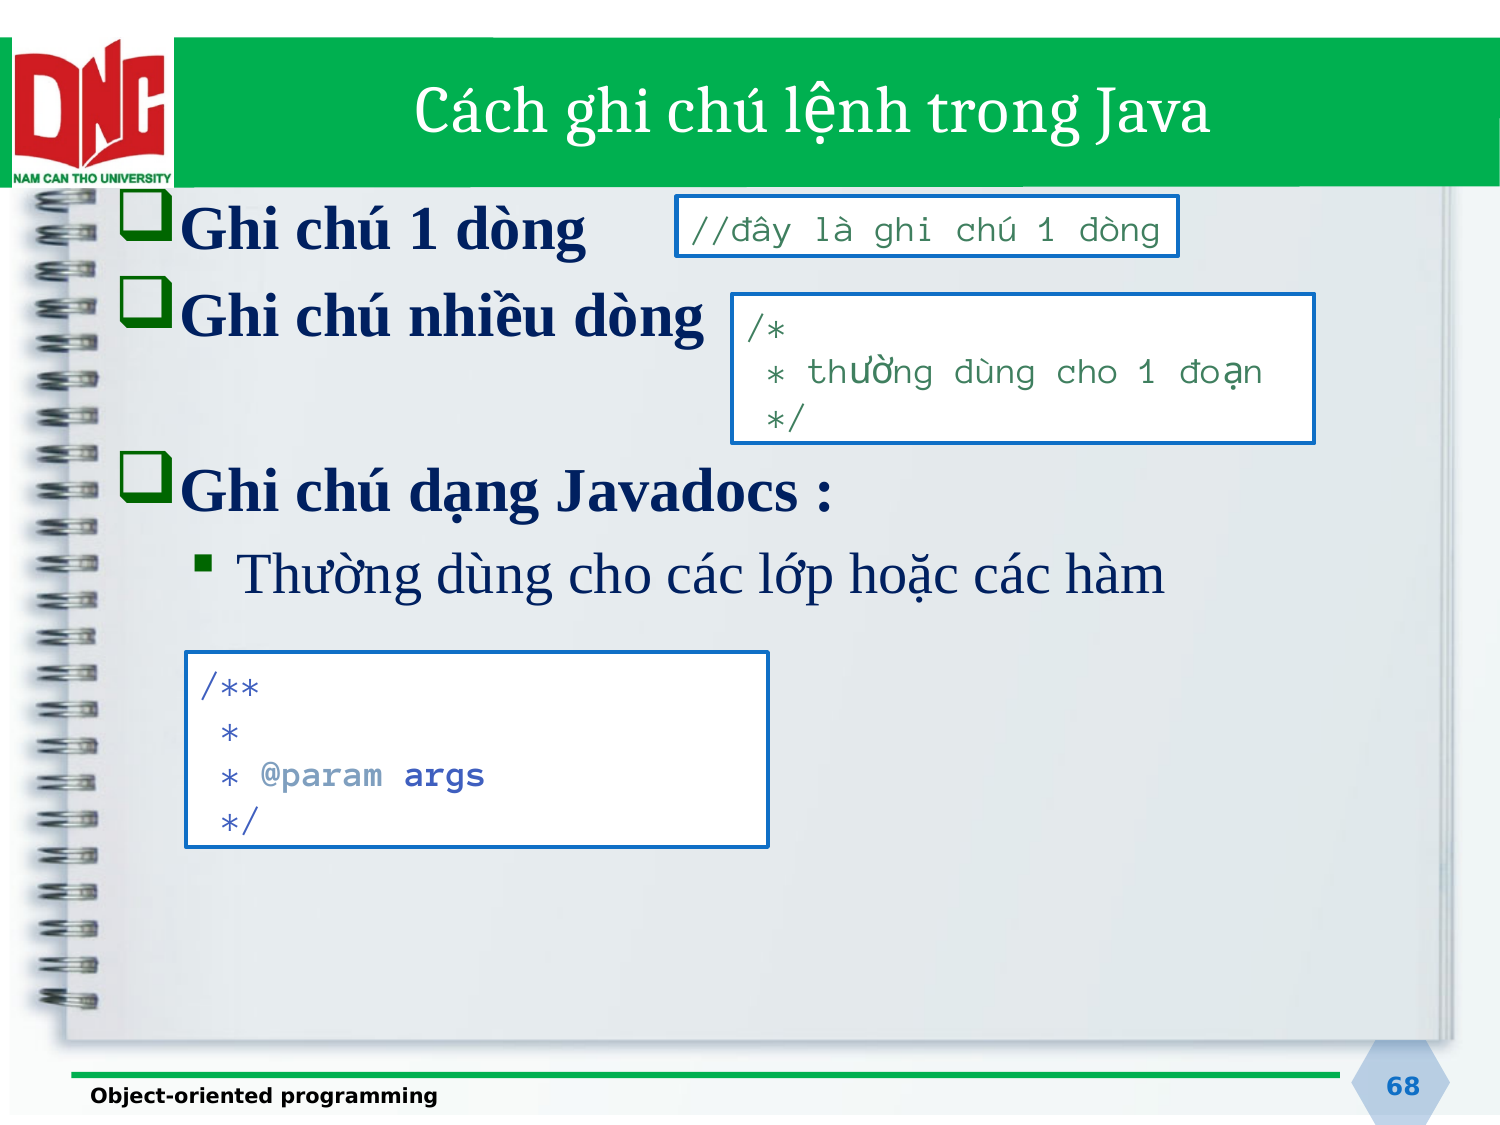

# Cách ghi chú lệnh trong Java
Ghi chú 1 dòng
Ghi chú nhiều dòng

Ghi chú dạng Javadocs :
Thường dùng cho các lớp hoặc các hàm

//đây là ghi chú 1 dòng
/*
 * thường dùng cho 1 đoạn
 */
/**
 *
 * @param args
 */
68
Object-oriented programming